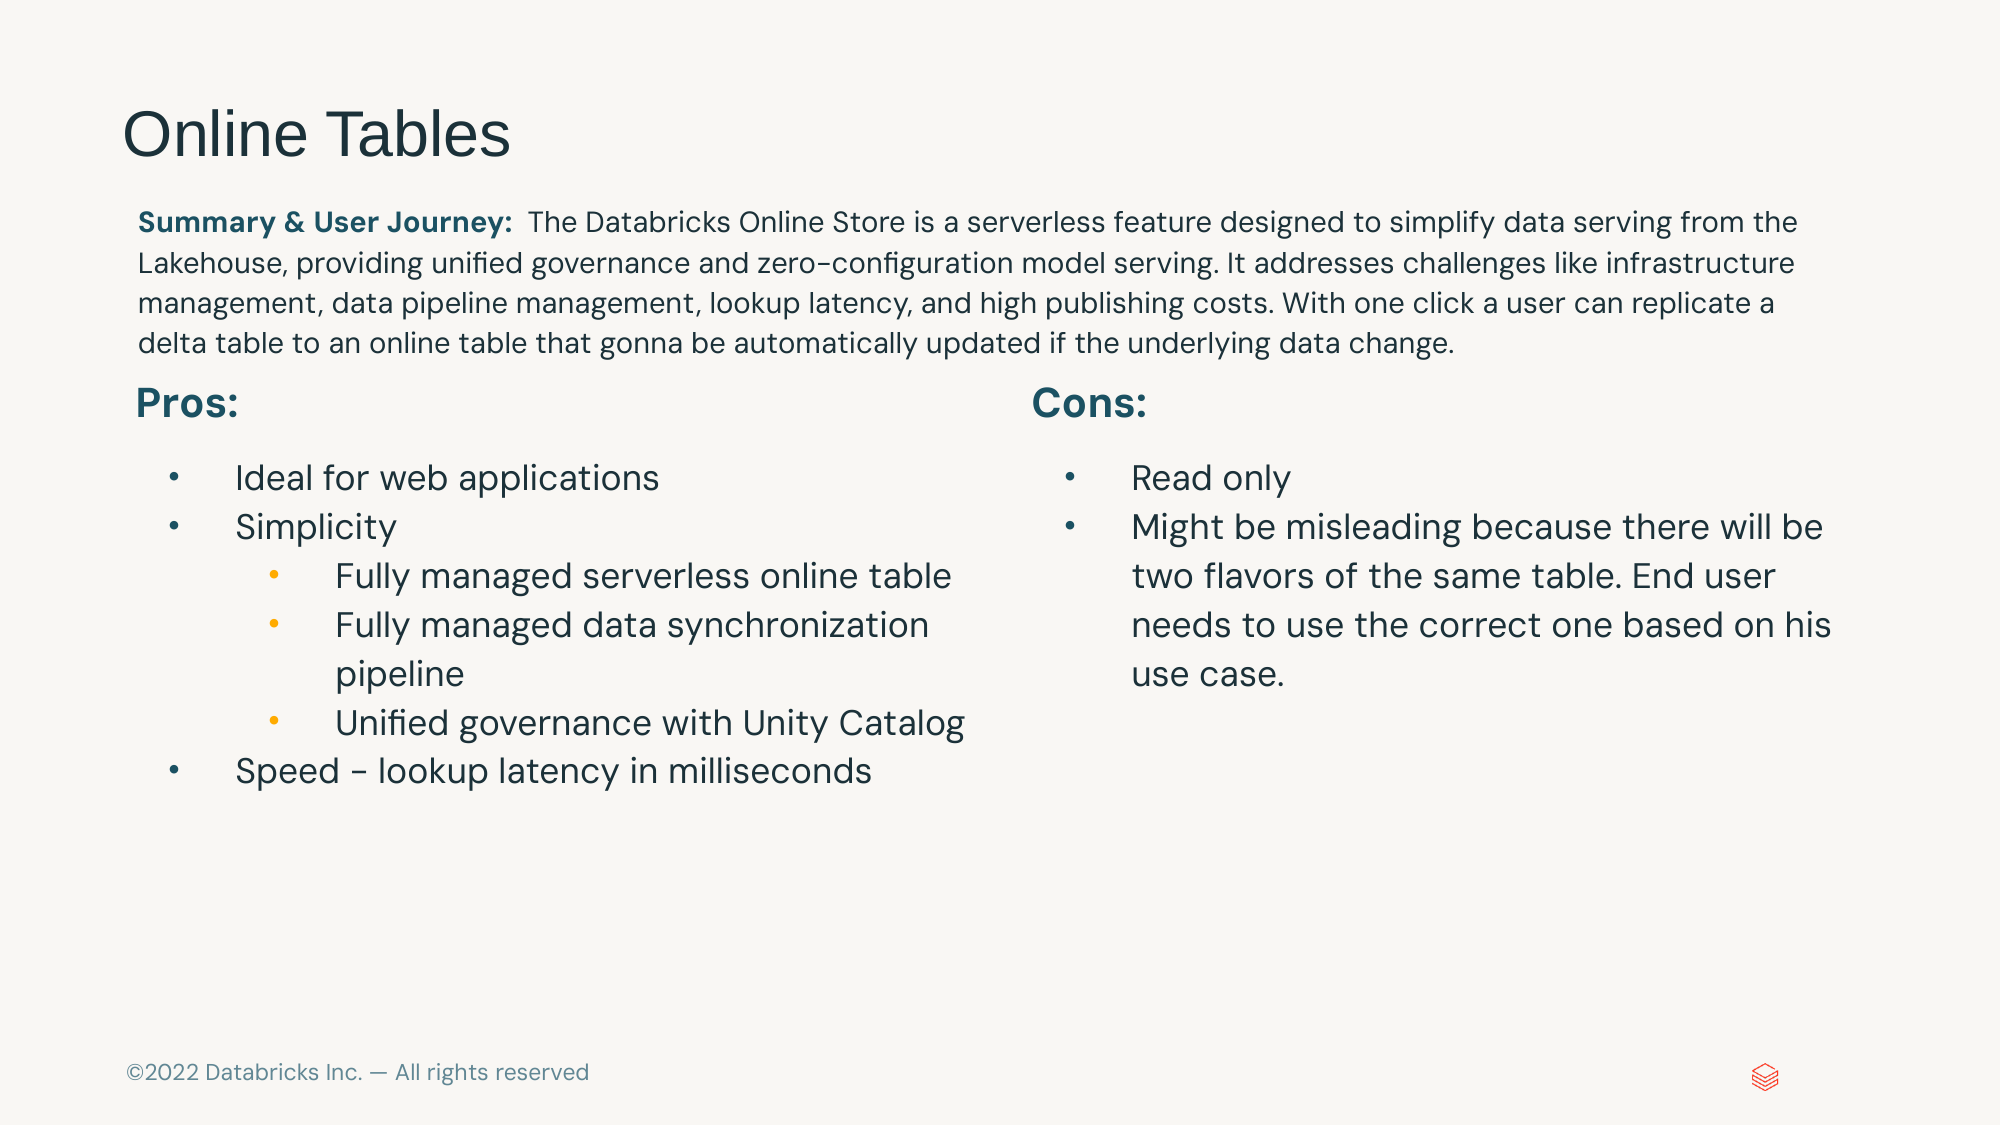

# Online Tables
Summary & User Journey:  The Databricks Online Store is a serverless feature designed to simplify data serving from the Lakehouse, providing unified governance and zero-configuration model serving. It addresses challenges like infrastructure management, data pipeline management, lookup latency, and high publishing costs. With one click a user can replicate a delta table to an online table that gonna be automatically updated if the underlying data change.
Pros:
Ideal for web applications
Simplicity
Fully managed serverless online table
Fully managed data synchronization pipeline
Unified governance with Unity Catalog
Speed - lookup latency in milliseconds

Cons:
Read only
Might be misleading because there will be two flavors of the same table. End user needs to use the correct one based on his use case.